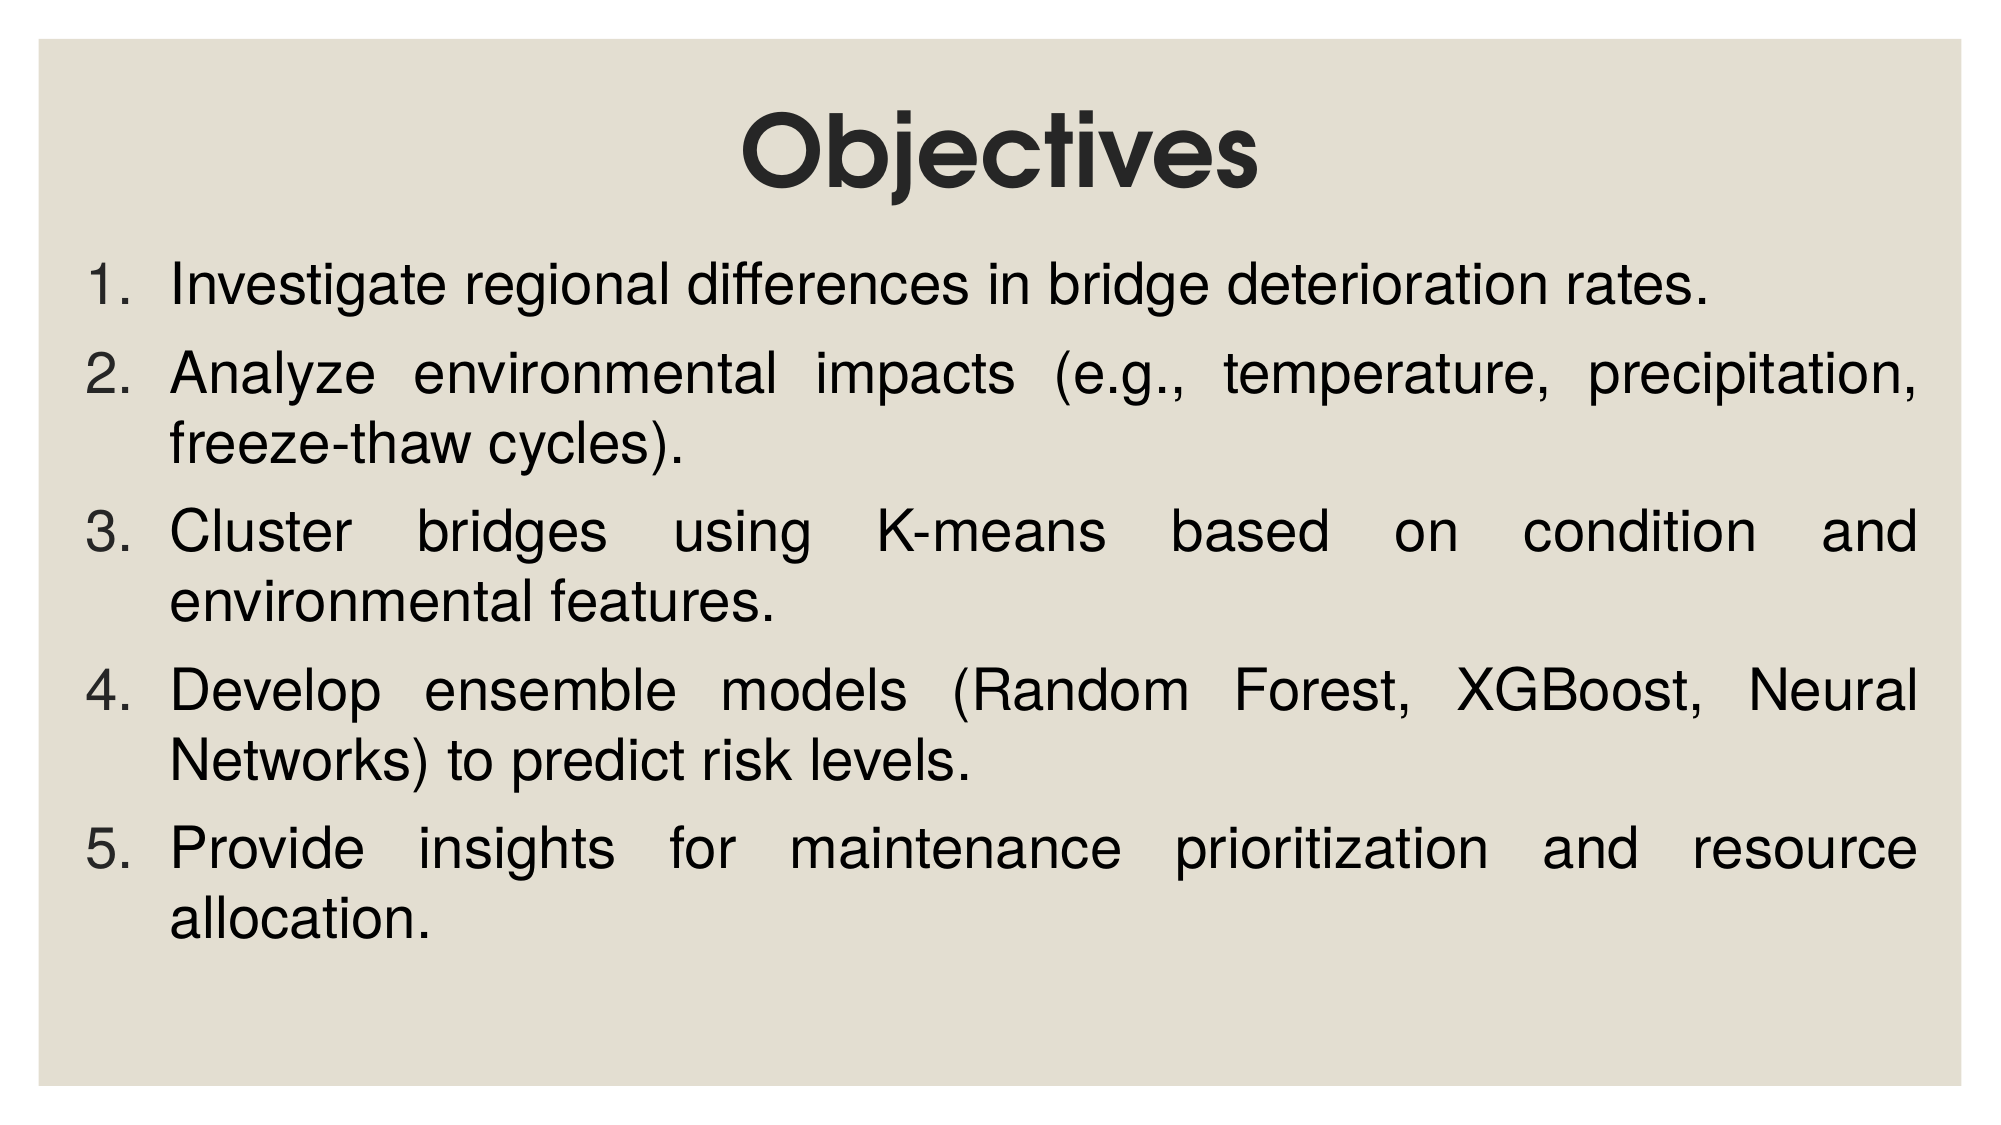

# Objectives
Investigate regional differences in bridge deterioration rates.
Analyze environmental impacts (e.g., temperature, precipitation, freeze-thaw cycles).
Cluster bridges using K-means based on condition and environmental features.
Develop ensemble models (Random Forest, XGBoost, Neural Networks) to predict risk levels.
Provide insights for maintenance prioritization and resource allocation.